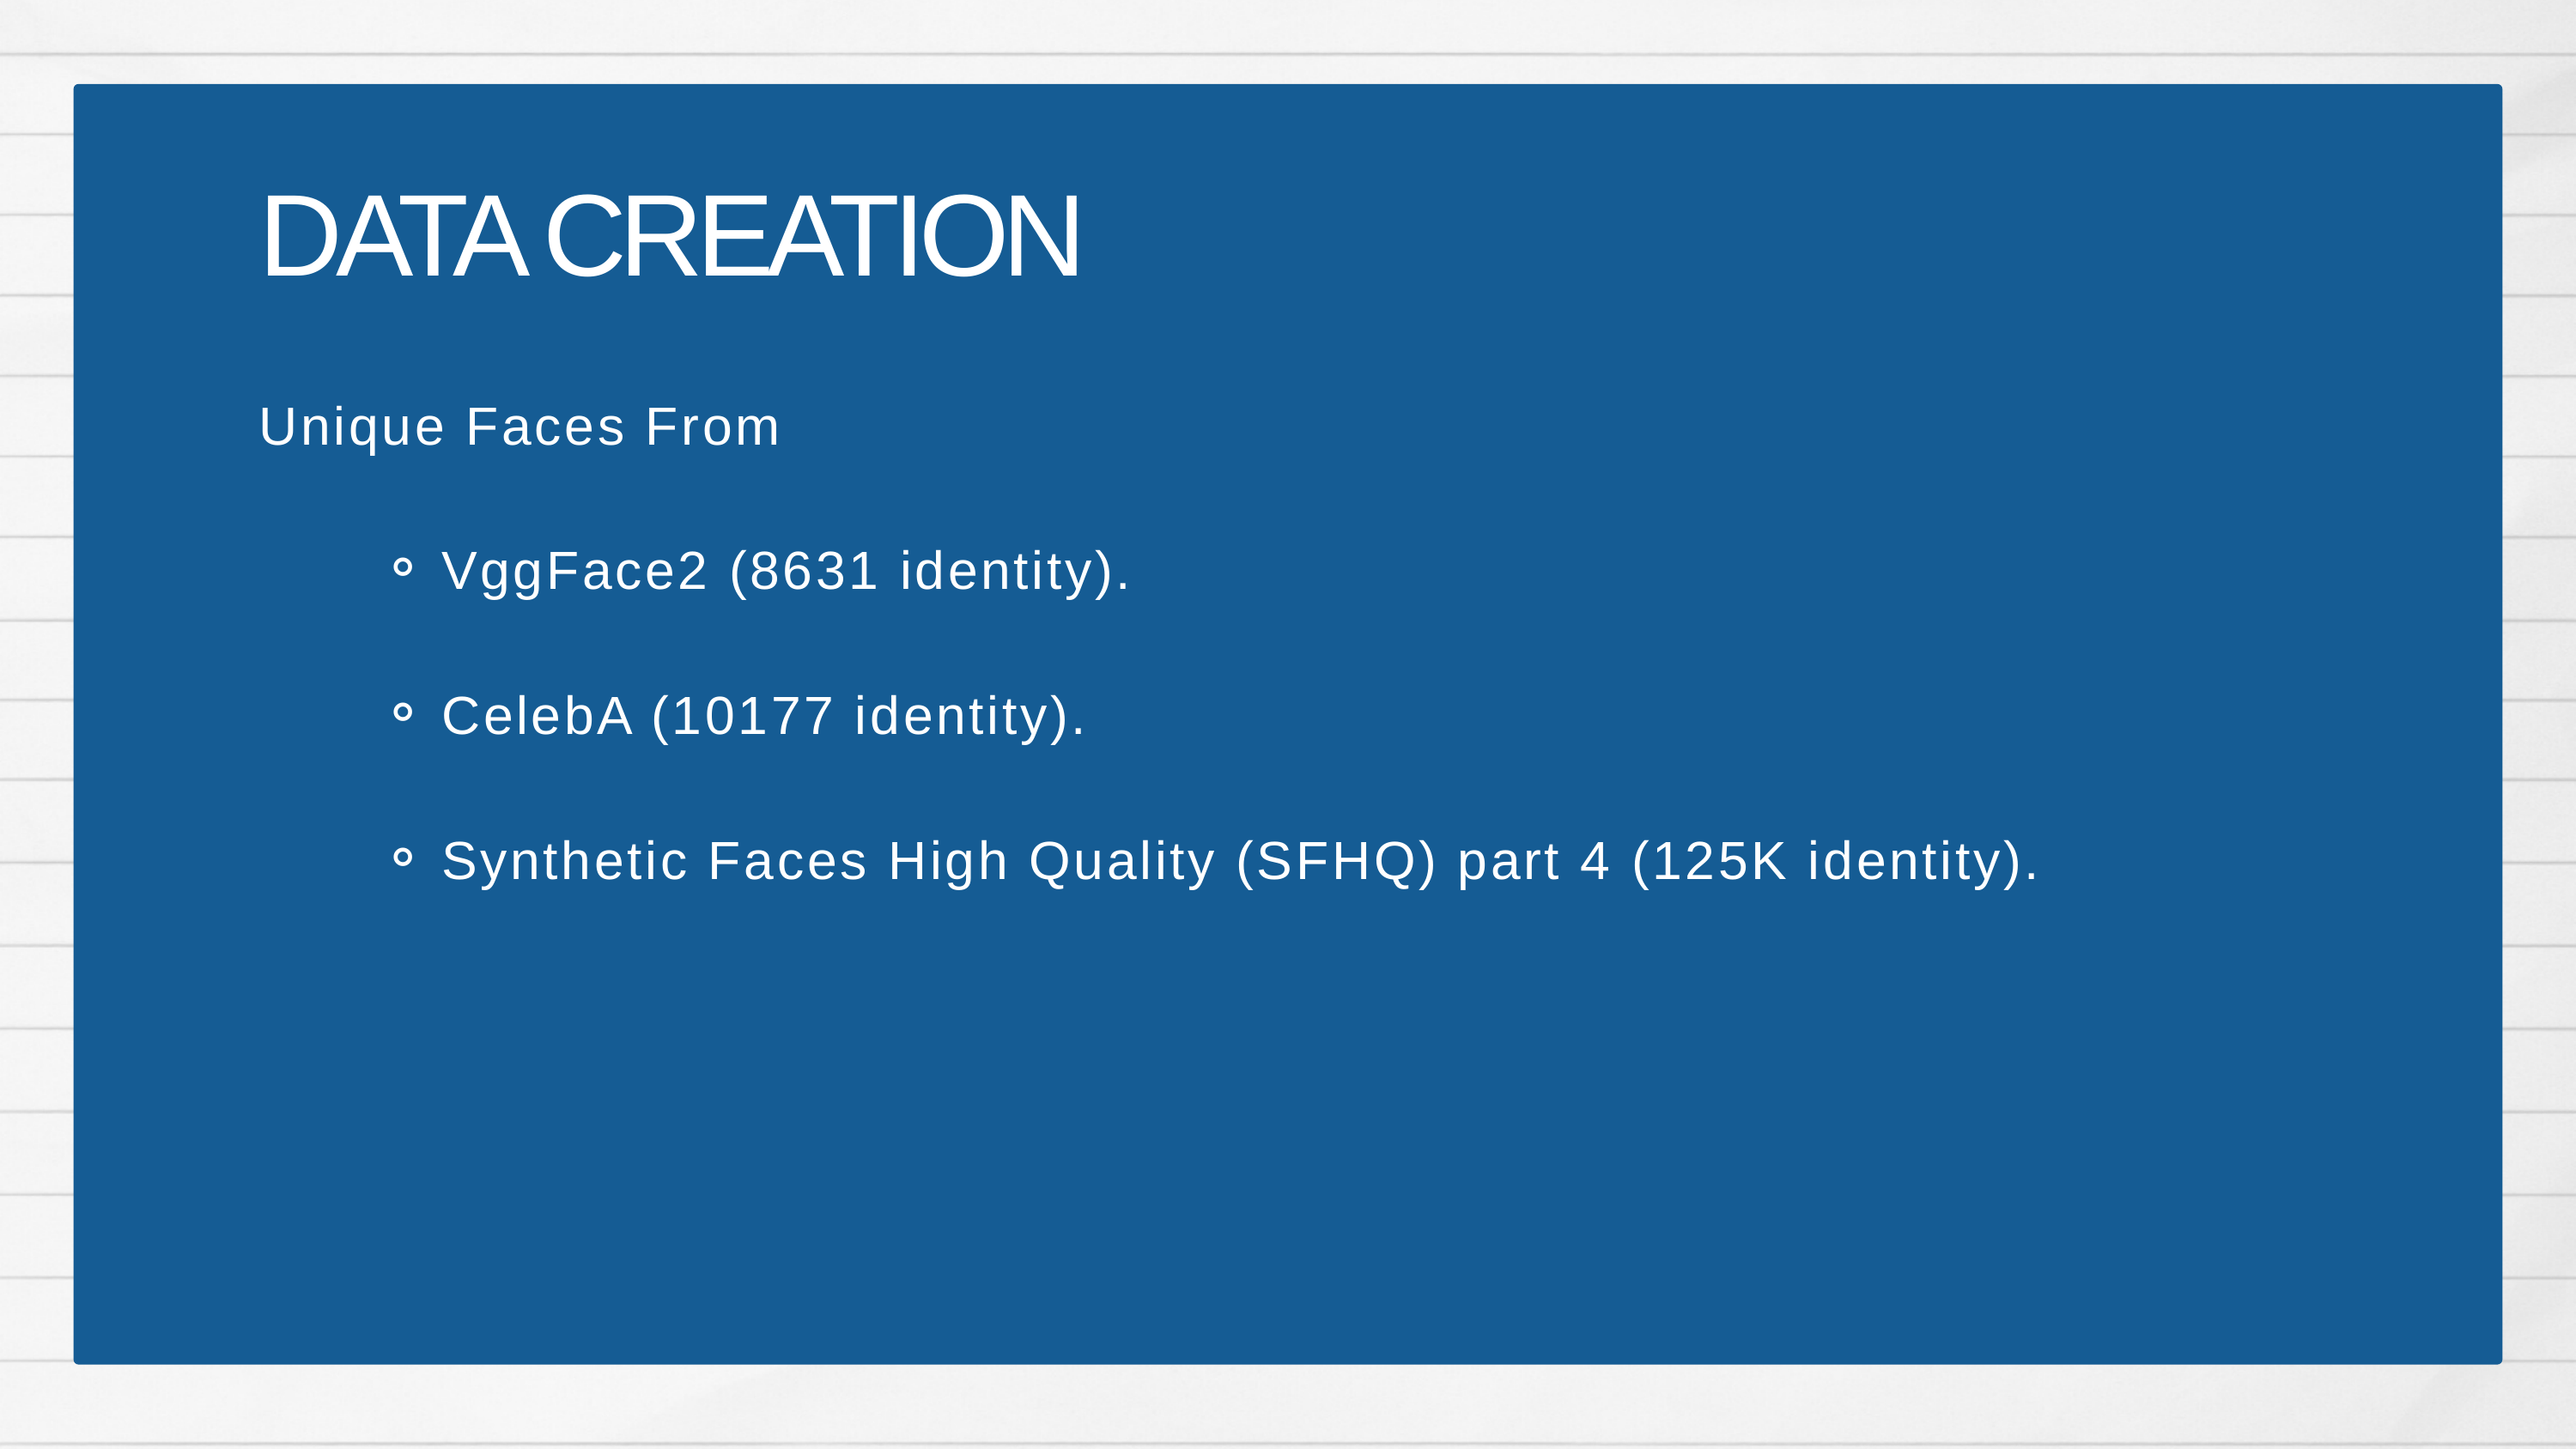

DATA CREATION
Unique Faces From

VggFace2 (8631 identity).

CelebA (10177 identity).

Synthetic Faces High Quality (SFHQ) part 4 (125K identity).